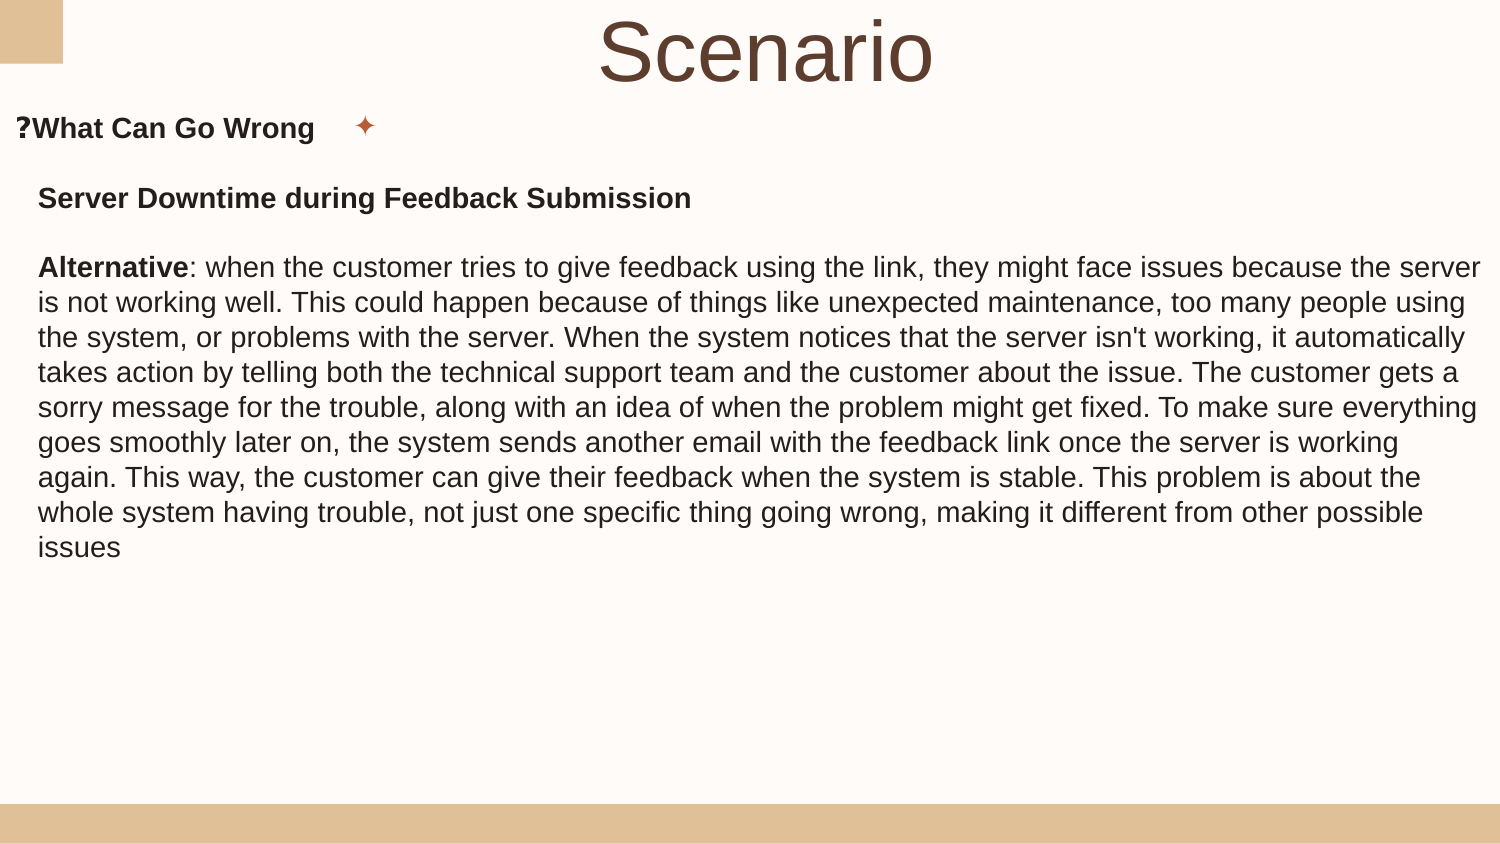

# Scenario
 What Can Go Wrong?

Server Downtime during Feedback Submission

Alternative: when the customer tries to give feedback using the link, they might face issues because the server is not working well. This could happen because of things like unexpected maintenance, too many people using the system, or problems with the server. When the system notices that the server isn't working, it automatically takes action by telling both the technical support team and the customer about the issue. The customer gets a sorry message for the trouble, along with an idea of when the problem might get fixed. To make sure everything goes smoothly later on, the system sends another email with the feedback link once the server is working again. This way, the customer can give their feedback when the system is stable. This problem is about the whole system having trouble, not just one specific thing going wrong, making it different from other possible issues